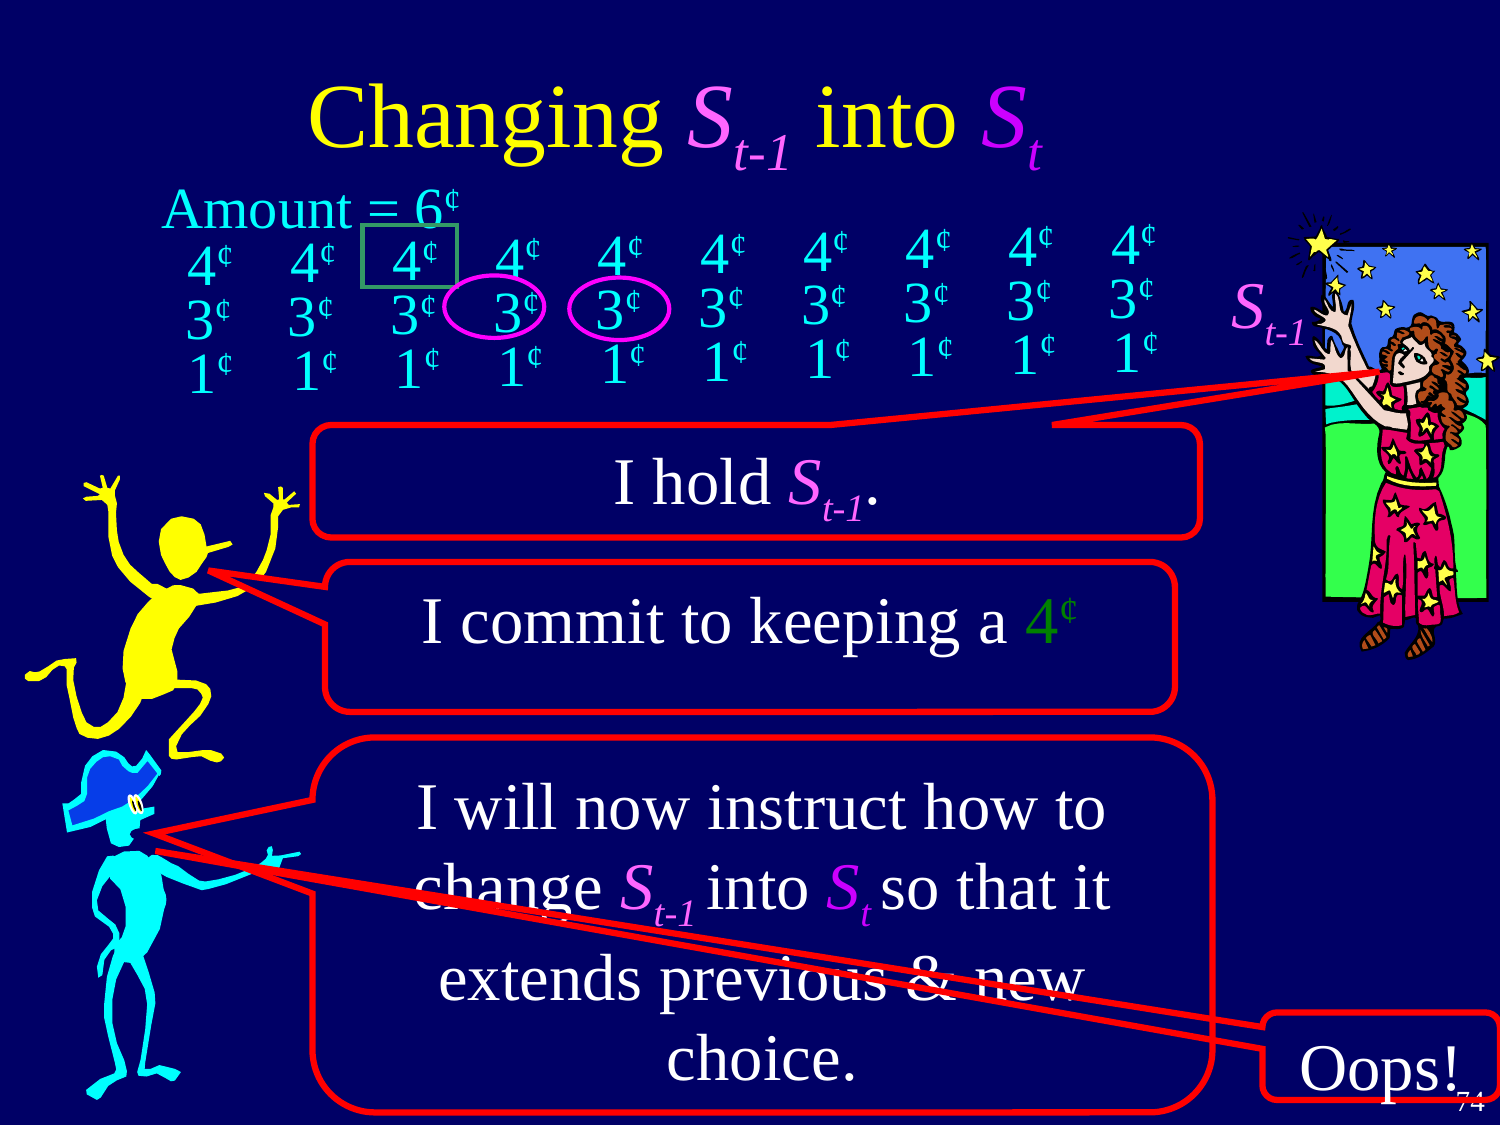

# Changing St-1 into St
Amount = 6¢
4¢
4¢
4¢
4¢
4¢
4¢
4¢

4¢
4¢
4¢

I commit to keeping a 4¢
 3¢
 3¢
St-1
 3¢
 3¢
 3¢
 3¢
 3¢
 3¢
 3¢
 3¢

I hold St-1.
 1¢
 1¢
 1¢
 1¢
 1¢
 1¢
 1¢
 1¢
 1¢
 1¢

I will now instruct how to change St-1 into St so that it extends previous & new choice.

Oops!